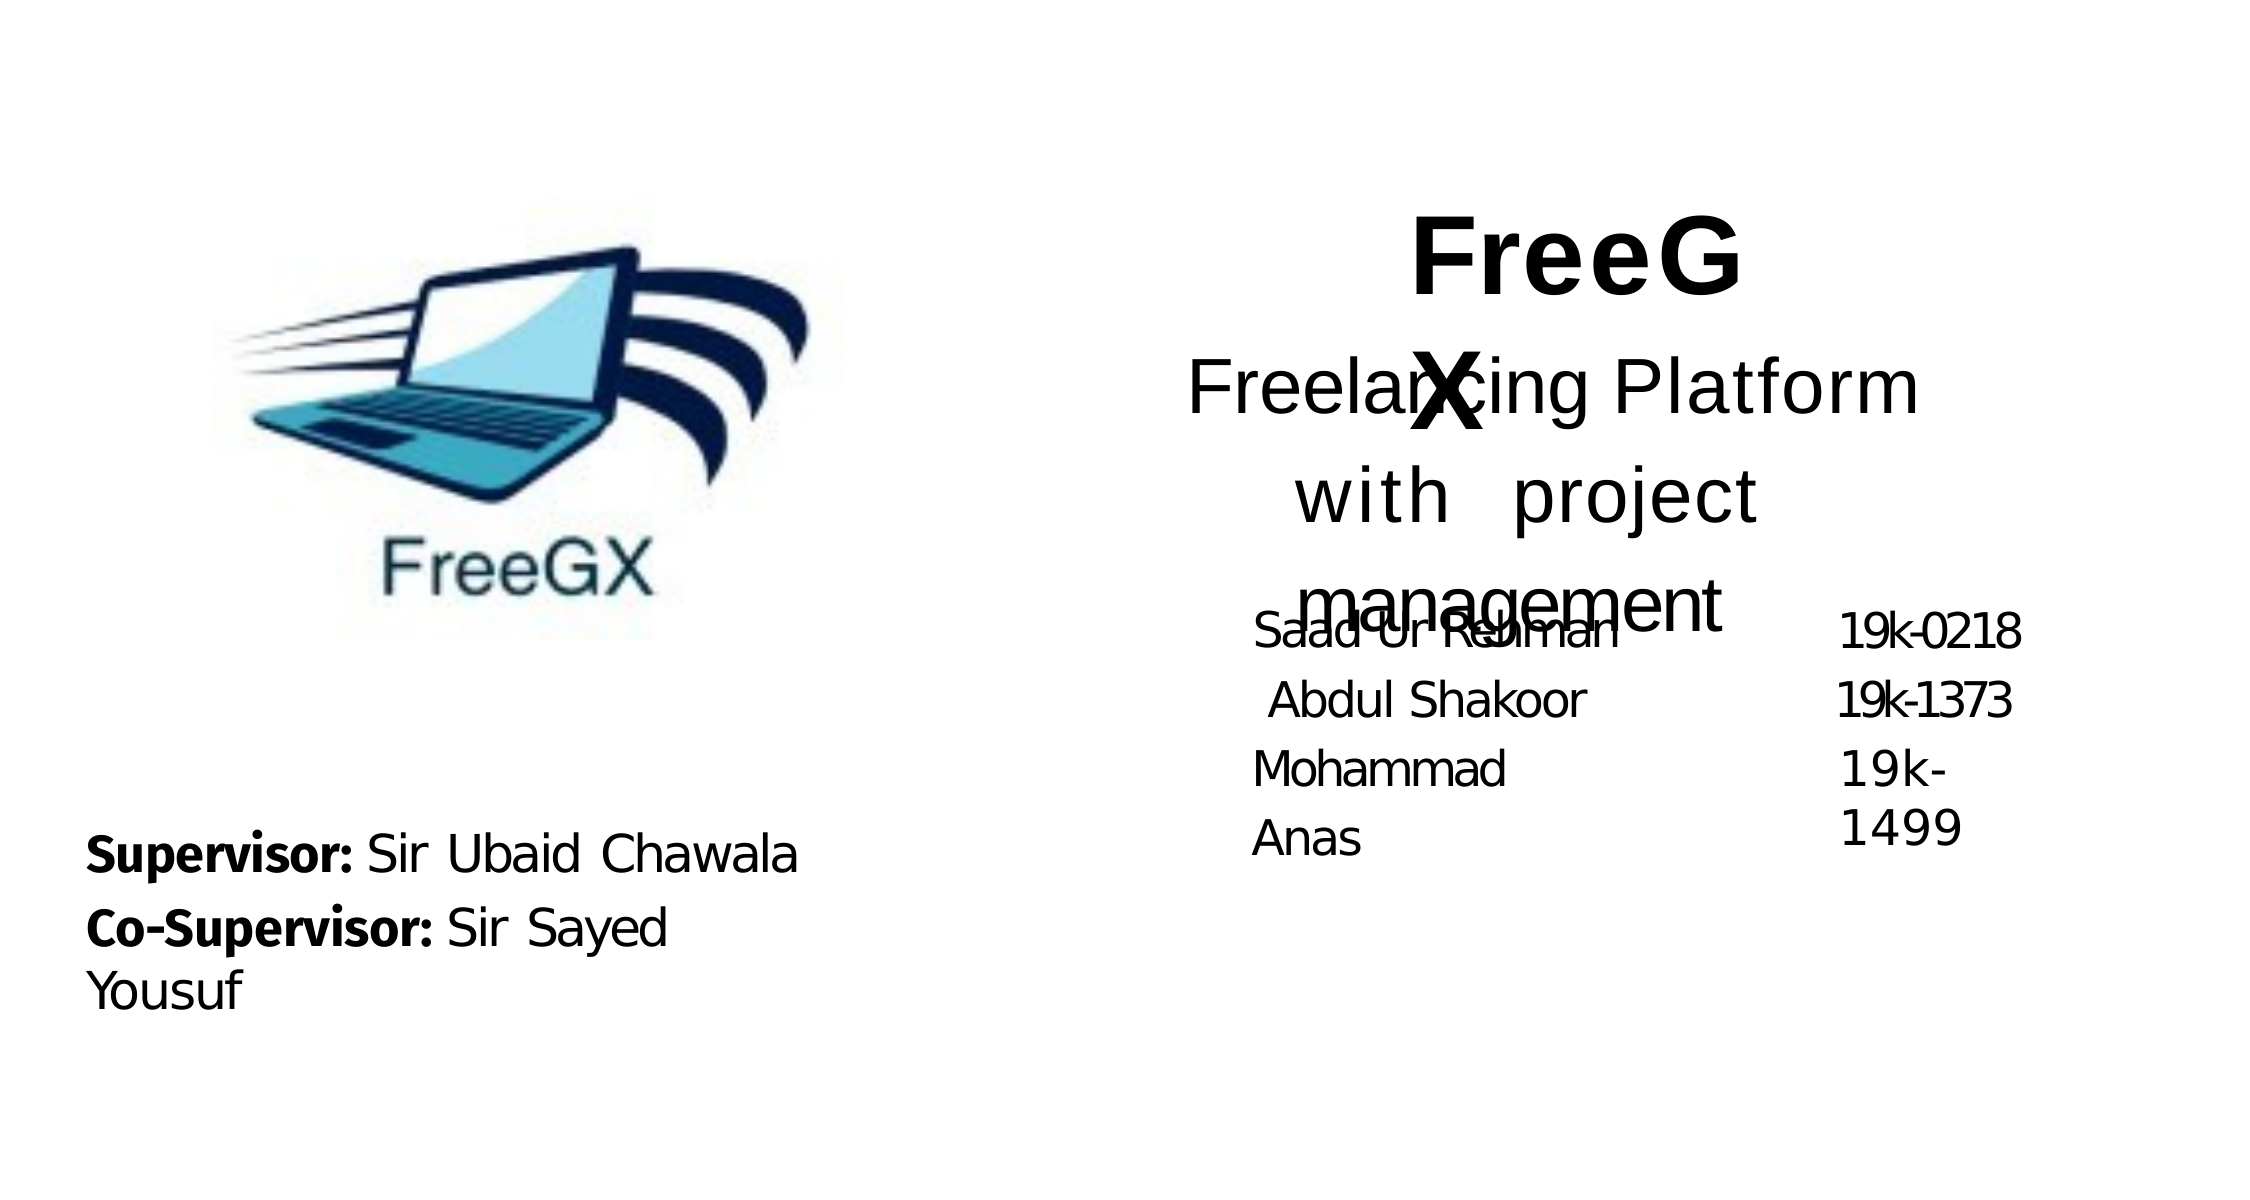

# FreeGX

Freelancing Platform with  project management
Saad Ur Rehman  Abdul Shakoor  Mohammad Anas
19k-0218
19k-1373
19k-1499
Supervisor: Sir Ubaid Chawala
Co-Supervisor: Sir Sayed Yousuf